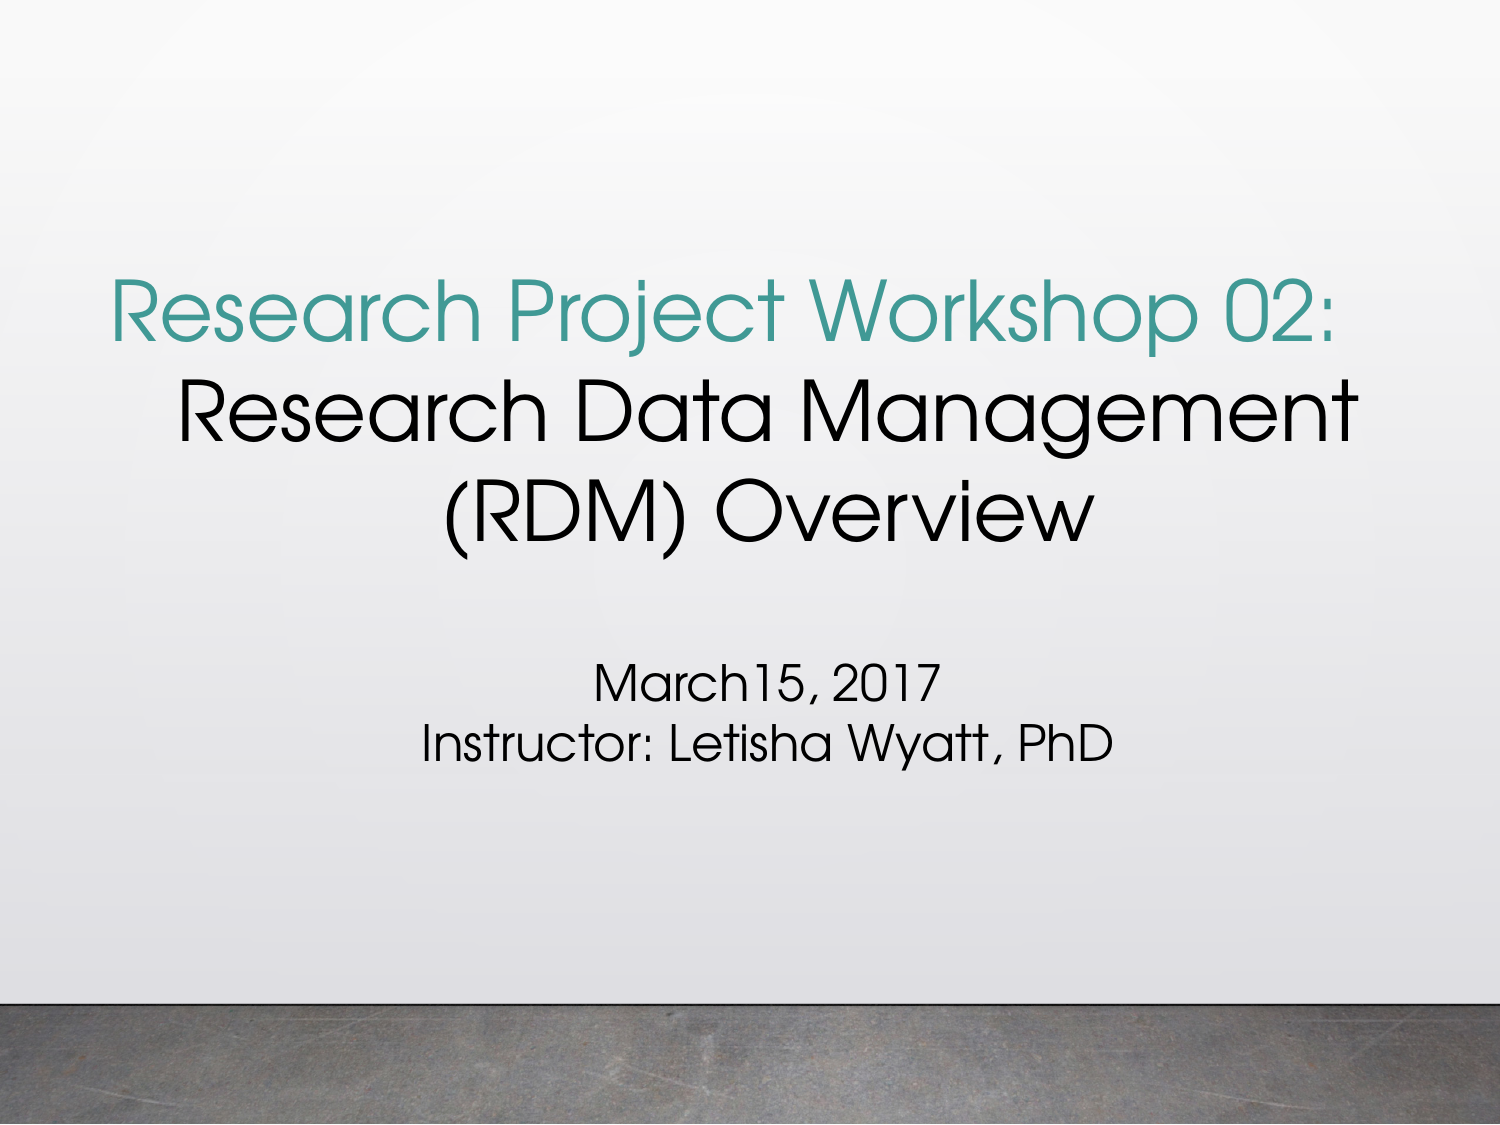

Research Project Workshop 02:
Research Data Management (RDM) Overview
March15, 2017
Instructor: Letisha Wyatt, PhD